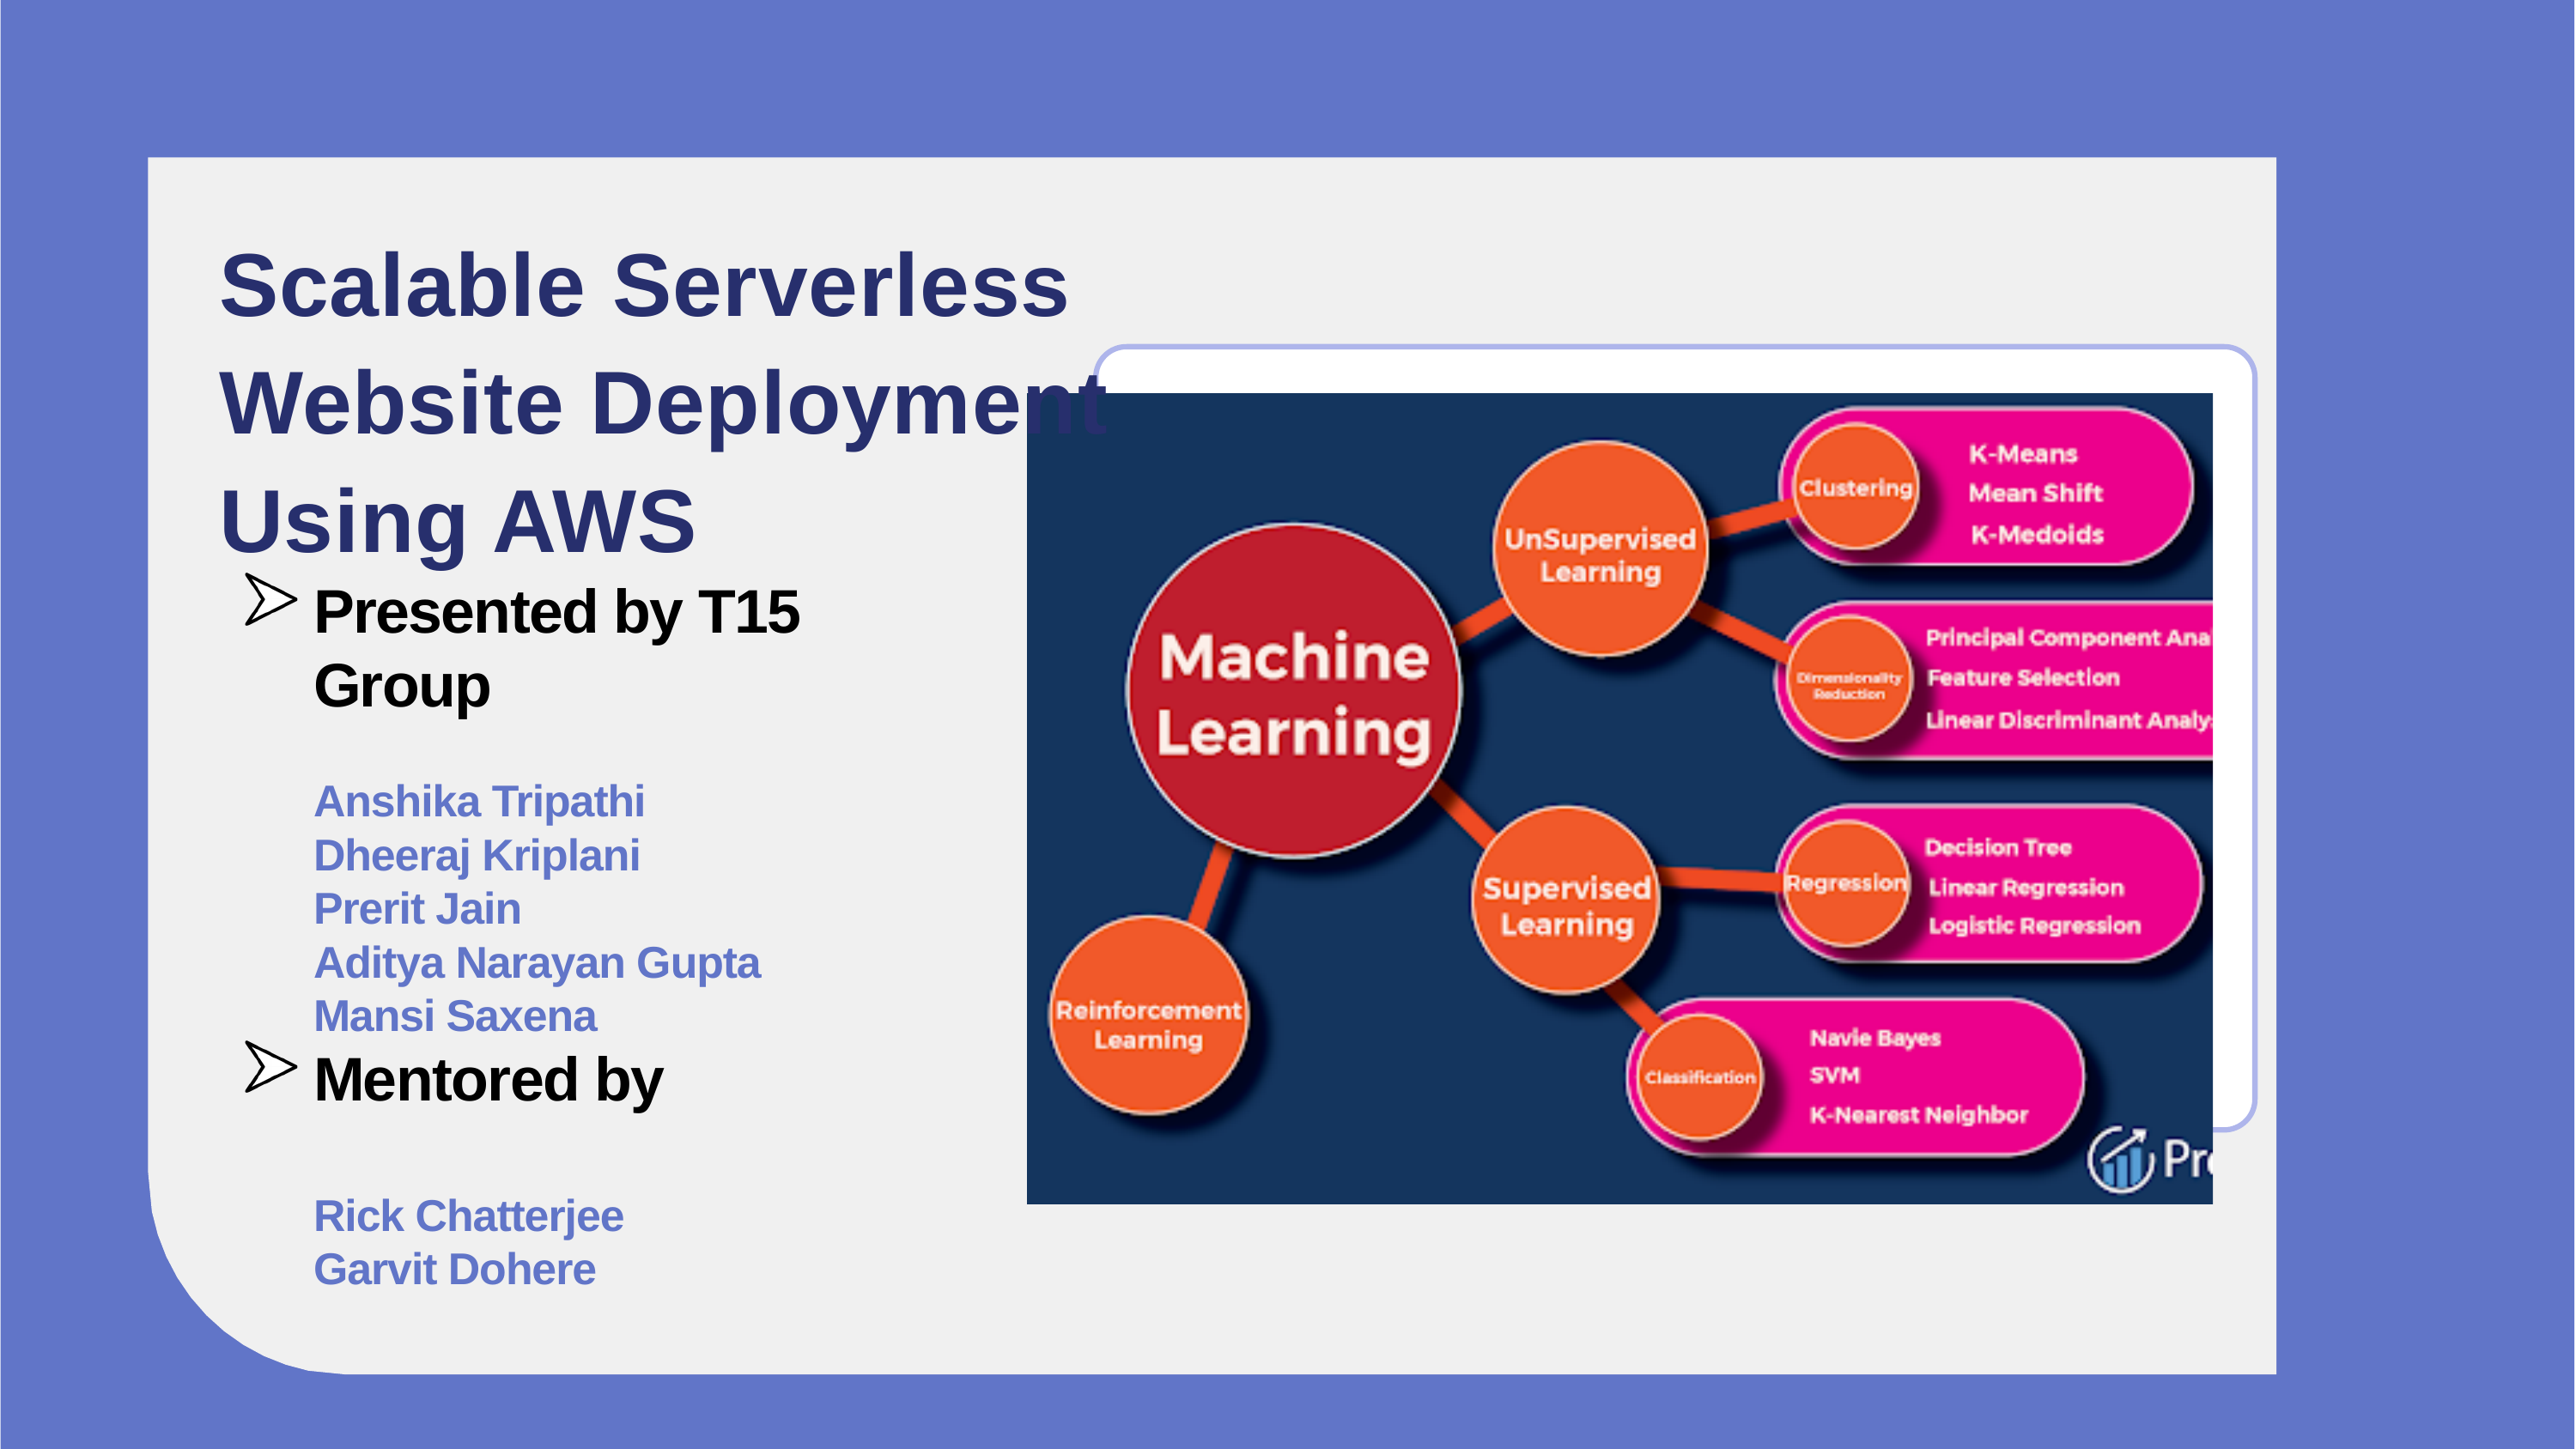

Scalable Serverless Website Deployment Using AWS

Presented by T15 Group

Anshika Tripathi
Dheeraj Kriplani
Prerit Jain
Aditya Narayan Gupta
Mansi Saxena

Mentored by

Rick Chatterjee
Garvit Dohere